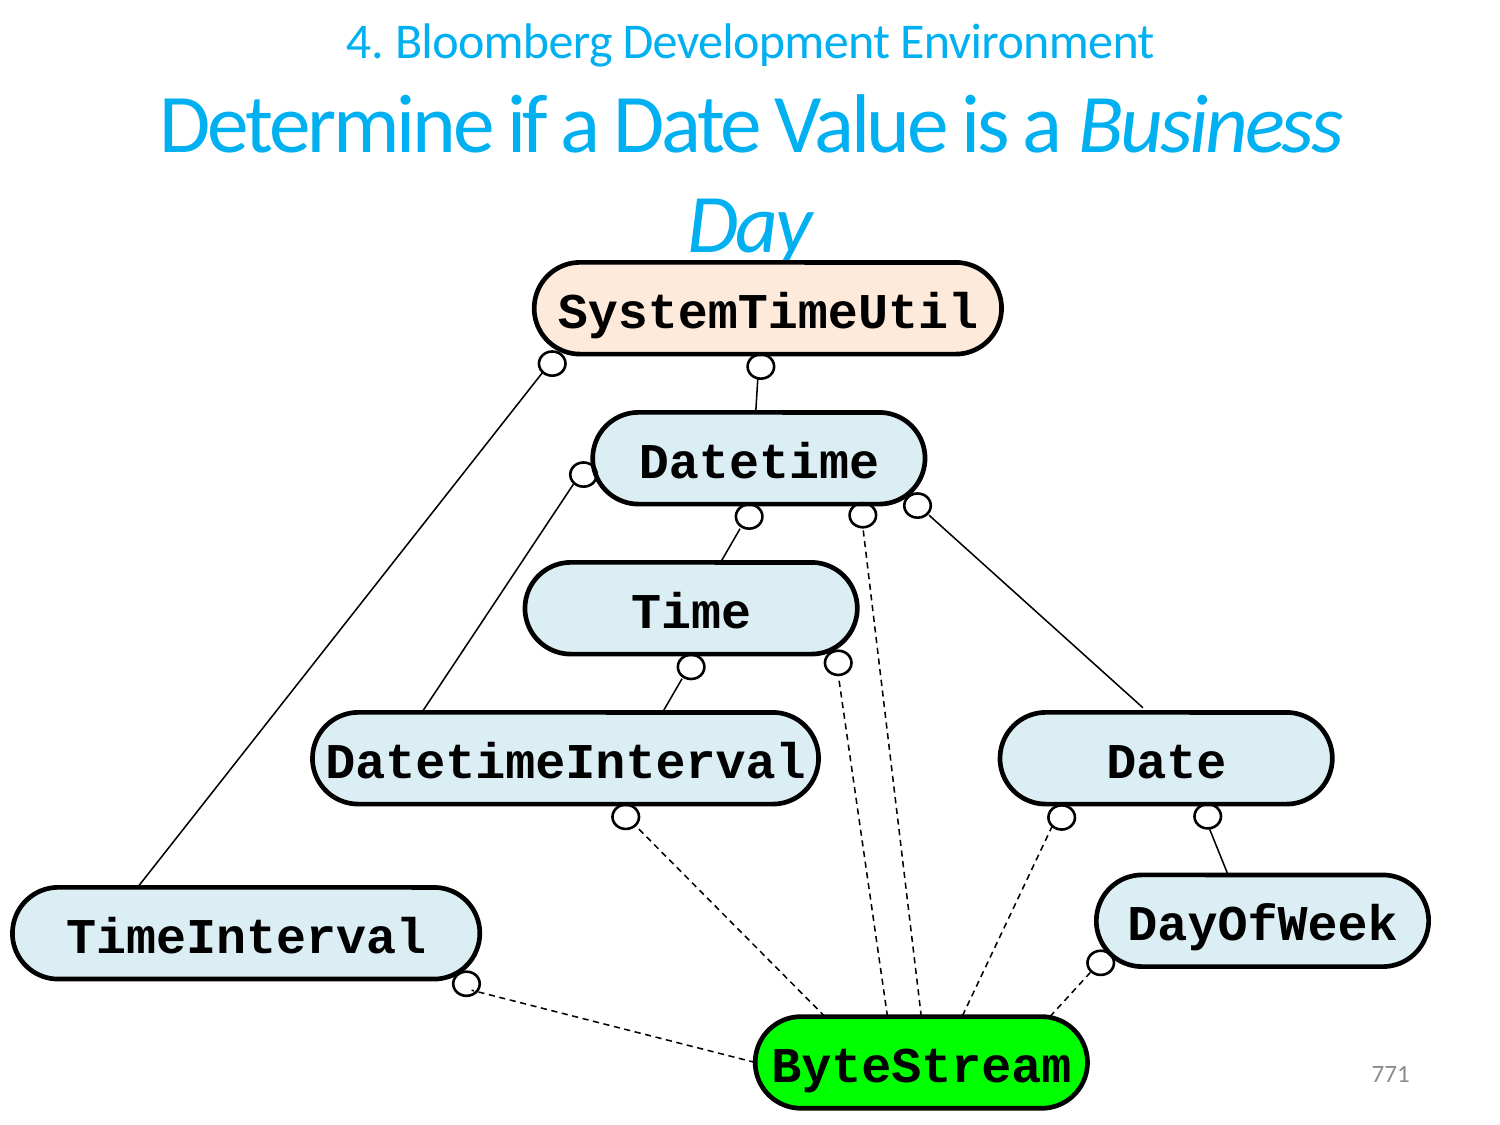

# 4. Bloomberg Development Environment Determine if a Date Value is a Business Day

SystemTimeUtil

Datetime

Time

DatetimeInterval
Date

DayOfWeek
TimeInterval

ByteStream
771